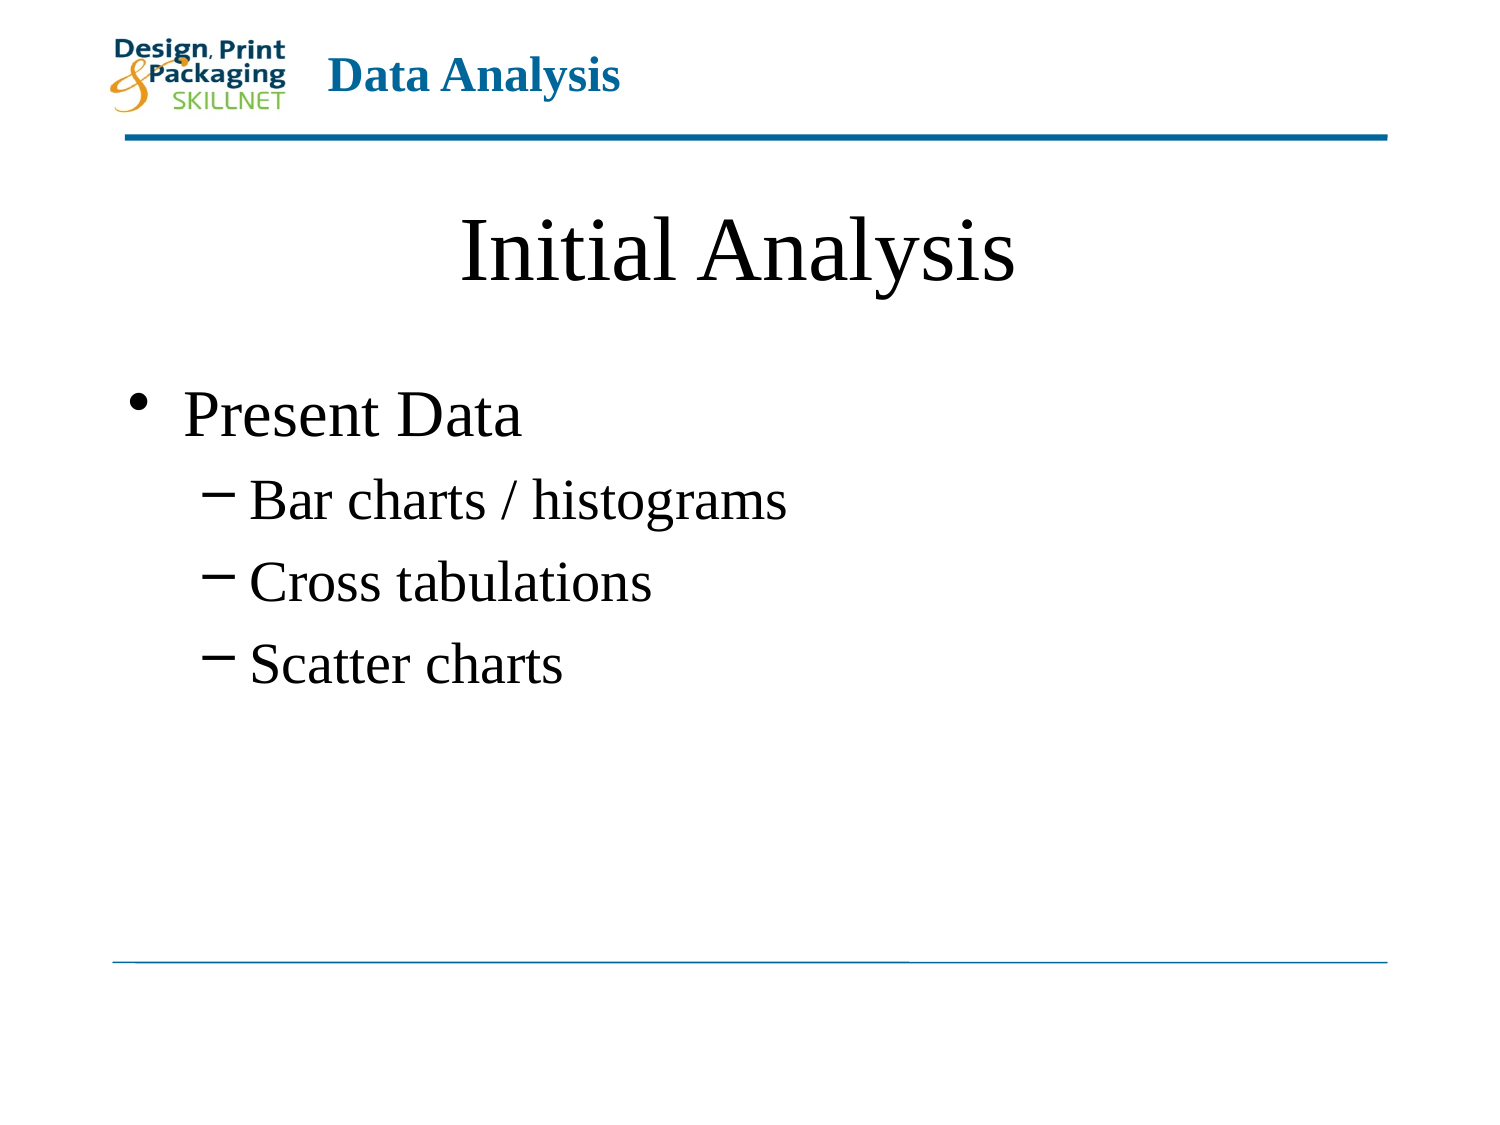

# Initial Analysis
Present Data
Bar charts / histograms
Cross tabulations
Scatter charts